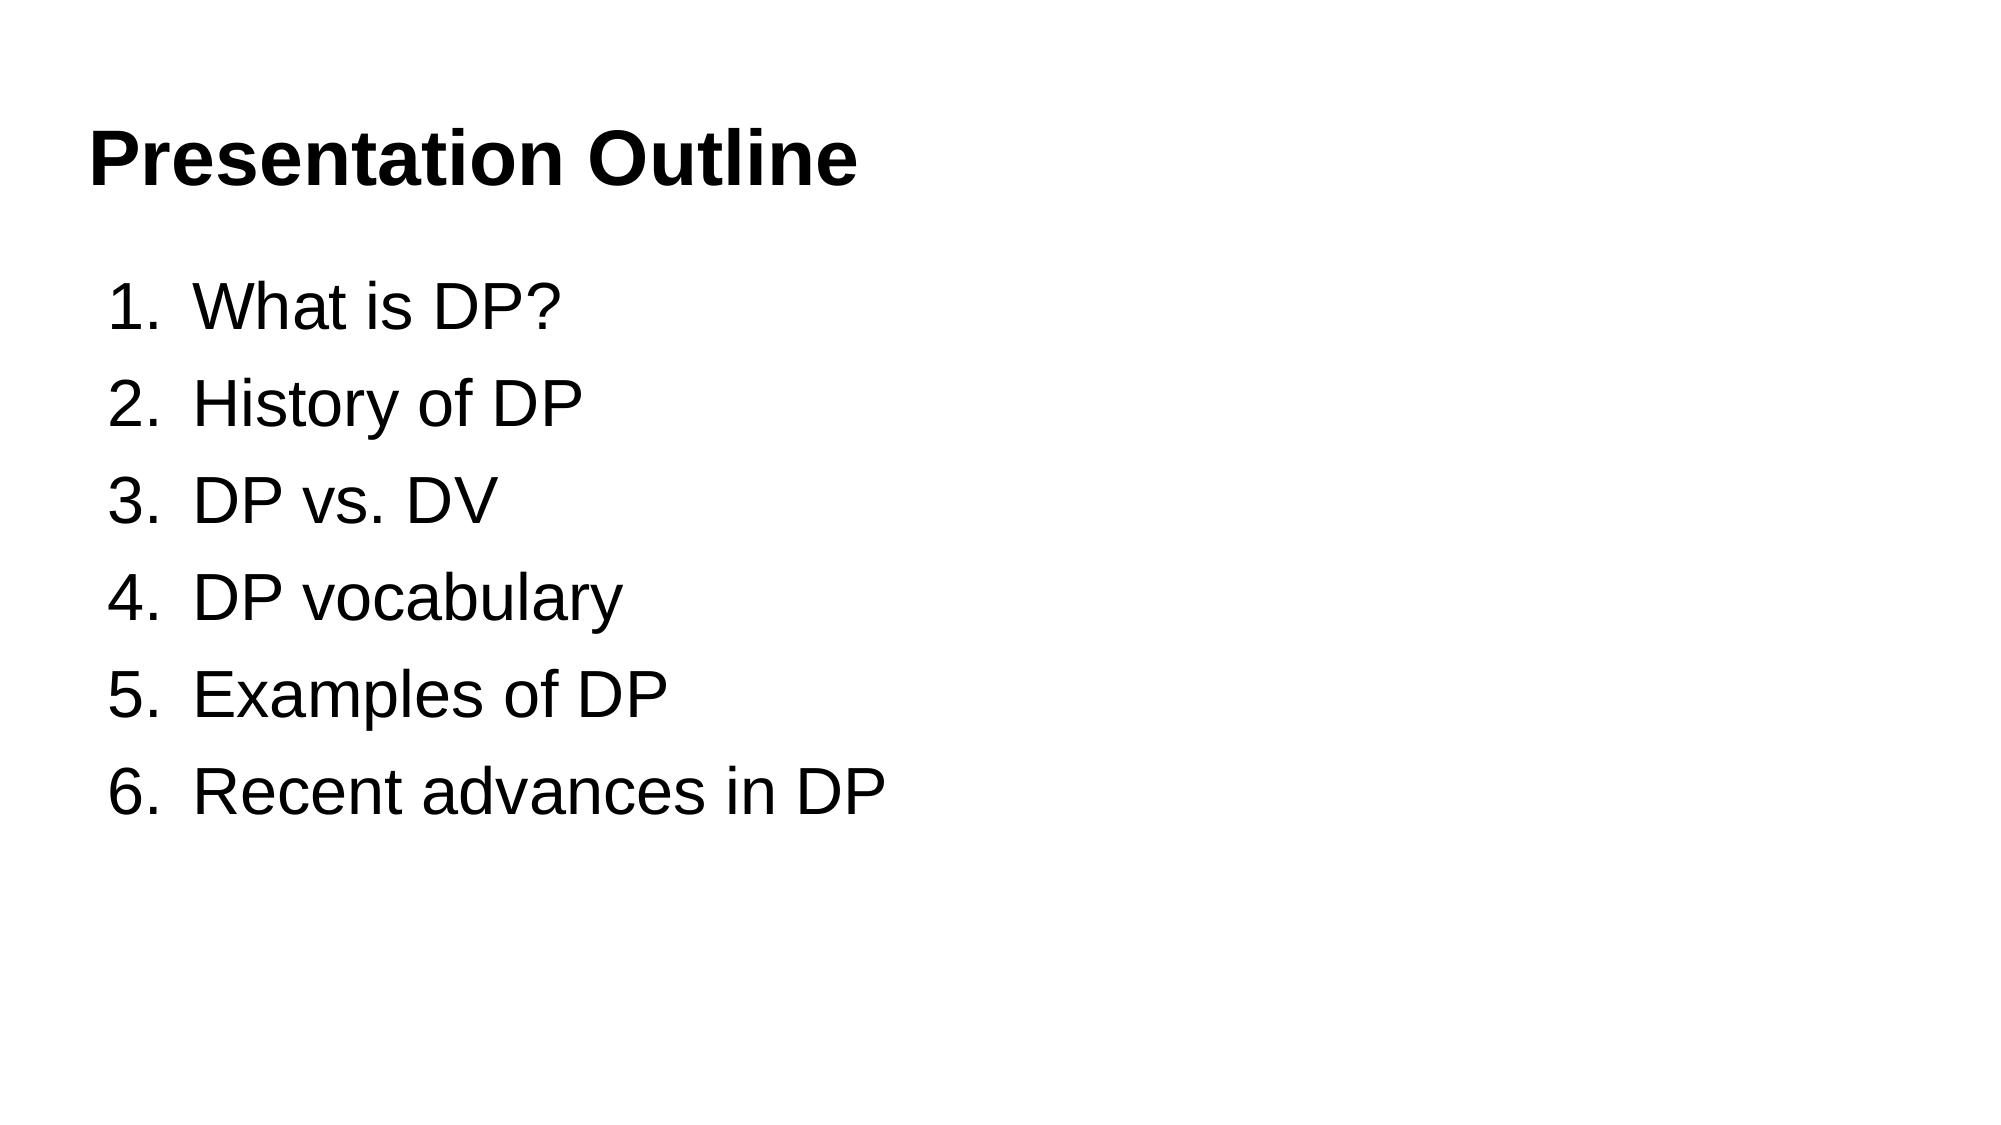

# Presentation Outline
What is DP?
History of DP
DP vs. DV
DP vocabulary
Examples of DP
Recent advances in DP